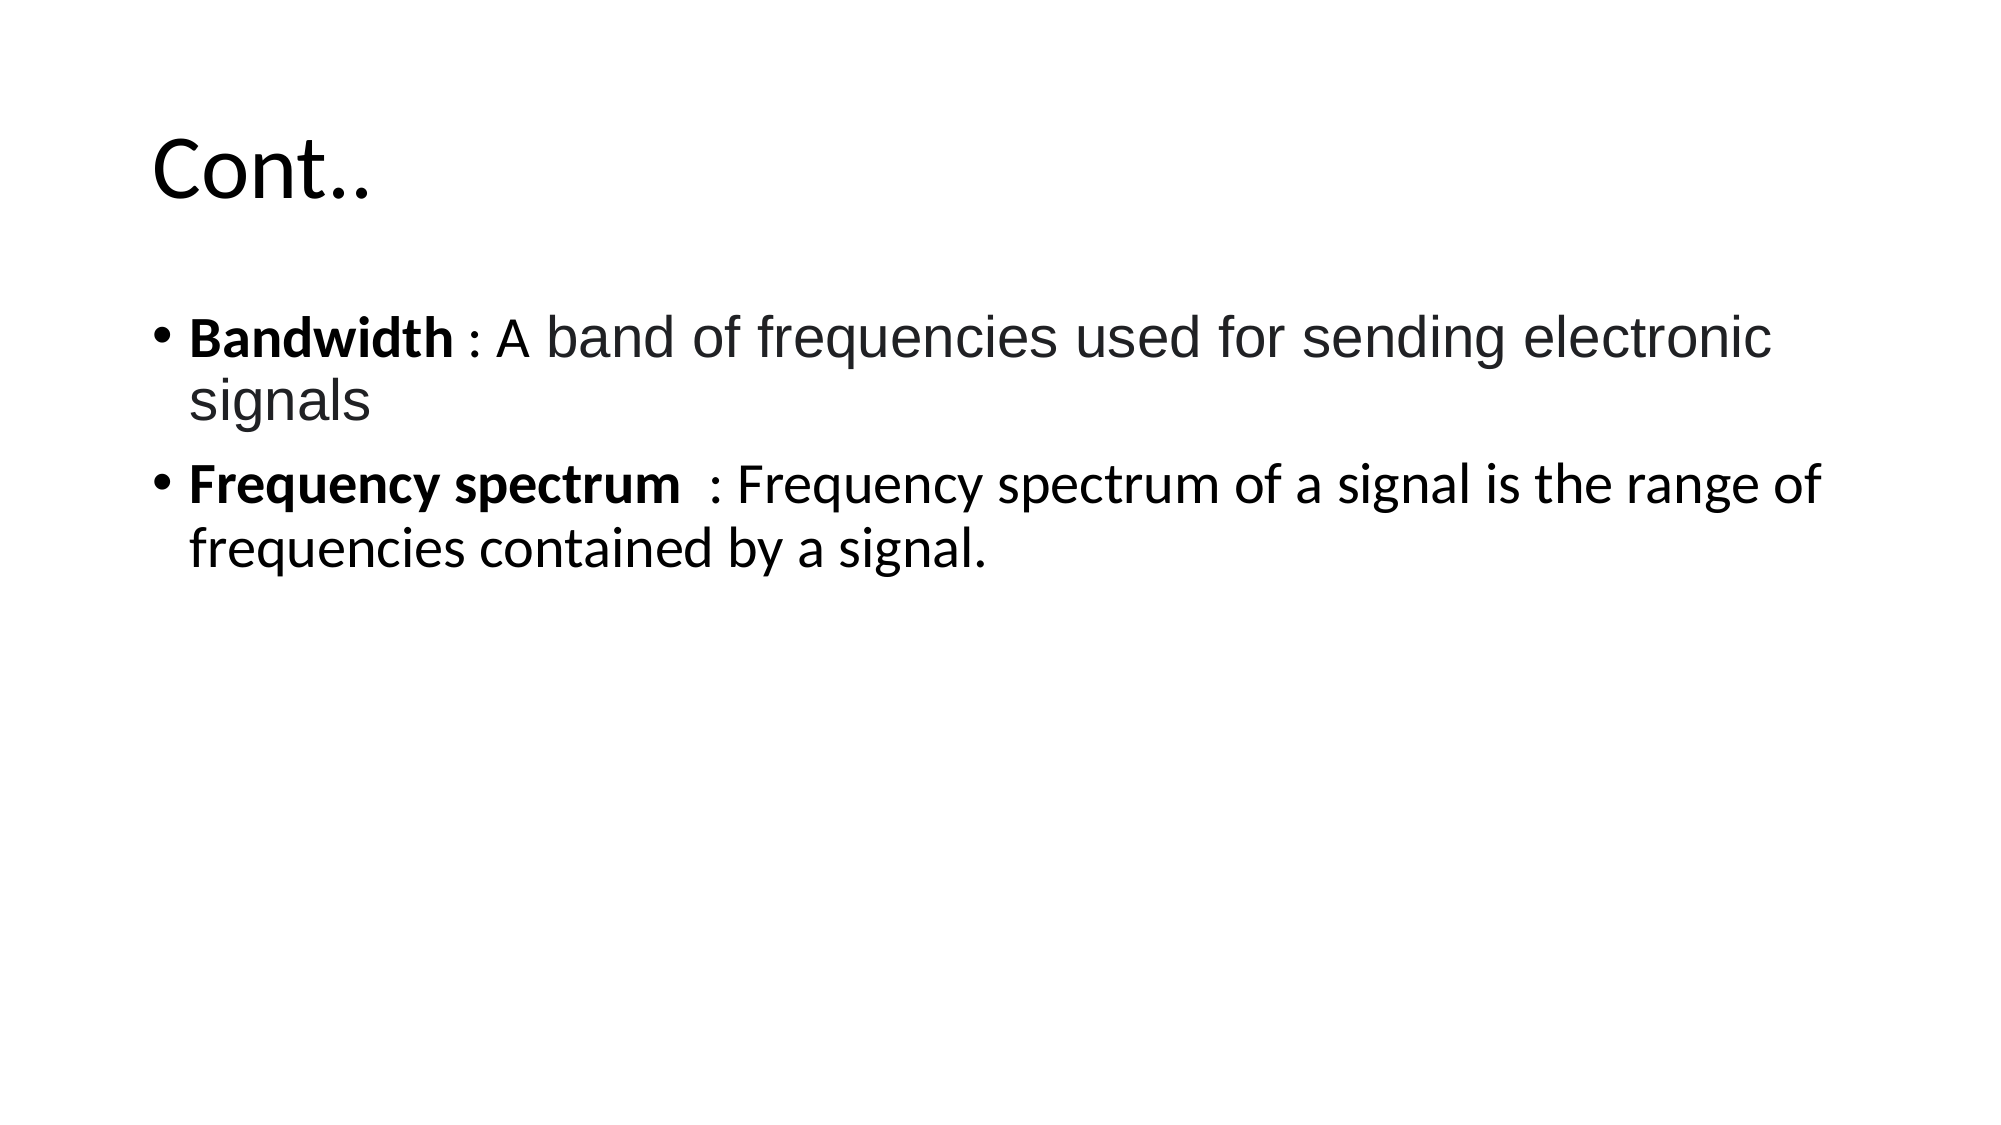

# Cont..
Bandwidth : A band of frequencies used for sending electronic signals
Frequency spectrum  : Frequency spectrum of a signal is the range of frequencies contained by a signal.